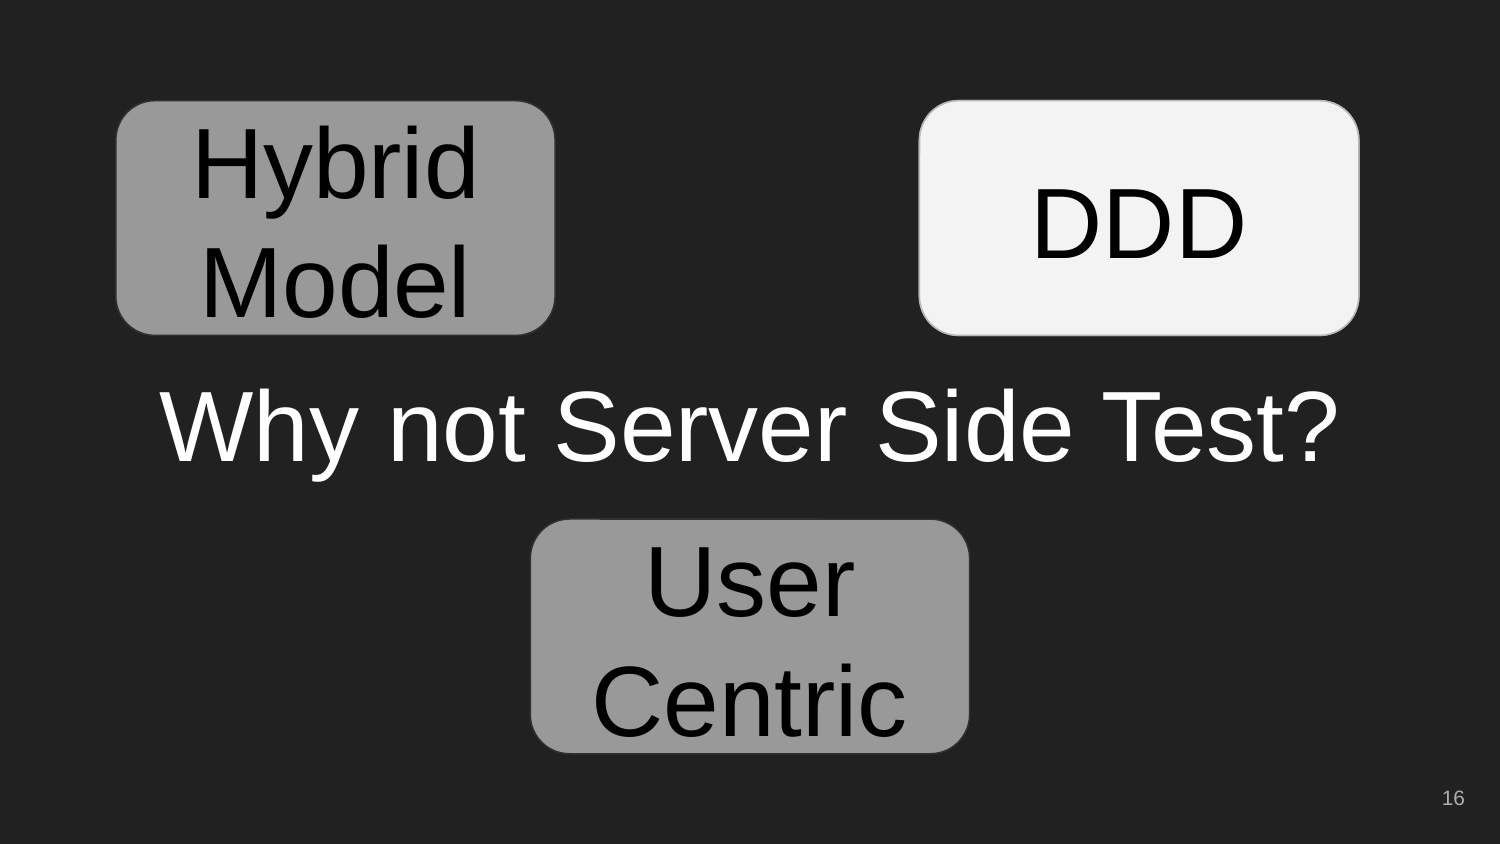

Hybrid Model
Hybrid Model
DDD
DDD
DDD
# Why not Server Side Test?
User Centric
16